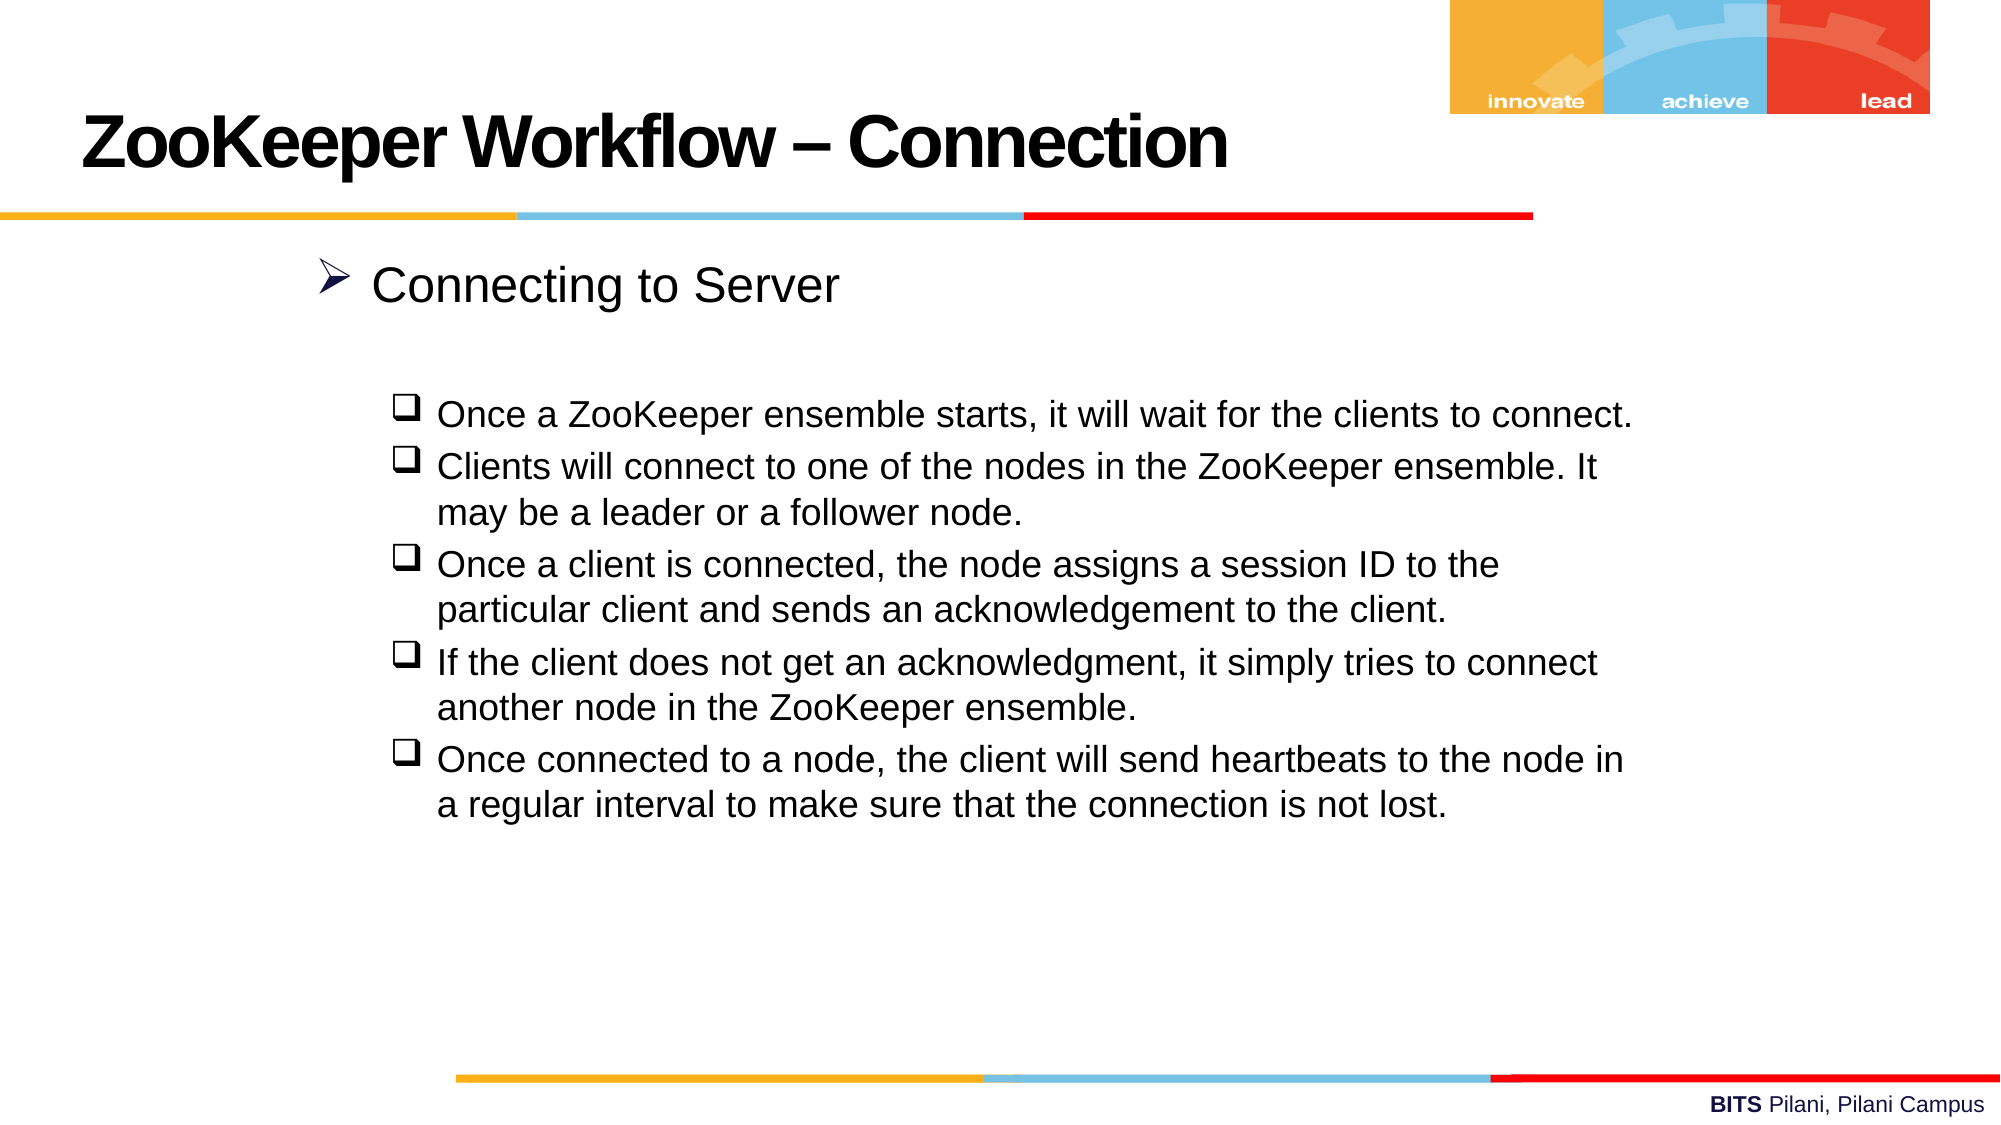

ZooKeeper Workflow – Connection

Connecting to Server

Once a ZooKeeper ensemble starts, it will wait for the clients to connect.
Clients will connect to one of the nodes in the ZooKeeper ensemble. It may be a leader or a follower node.
Once a client is connected, the node assigns a session ID to the particular client and sends an acknowledgement to the client.
If the client does not get an acknowledgment, it simply tries to connect another node in the ZooKeeper ensemble.
Once connected to a node, the client will send heartbeats to the node in a regular interval to make sure that the connection is not lost.